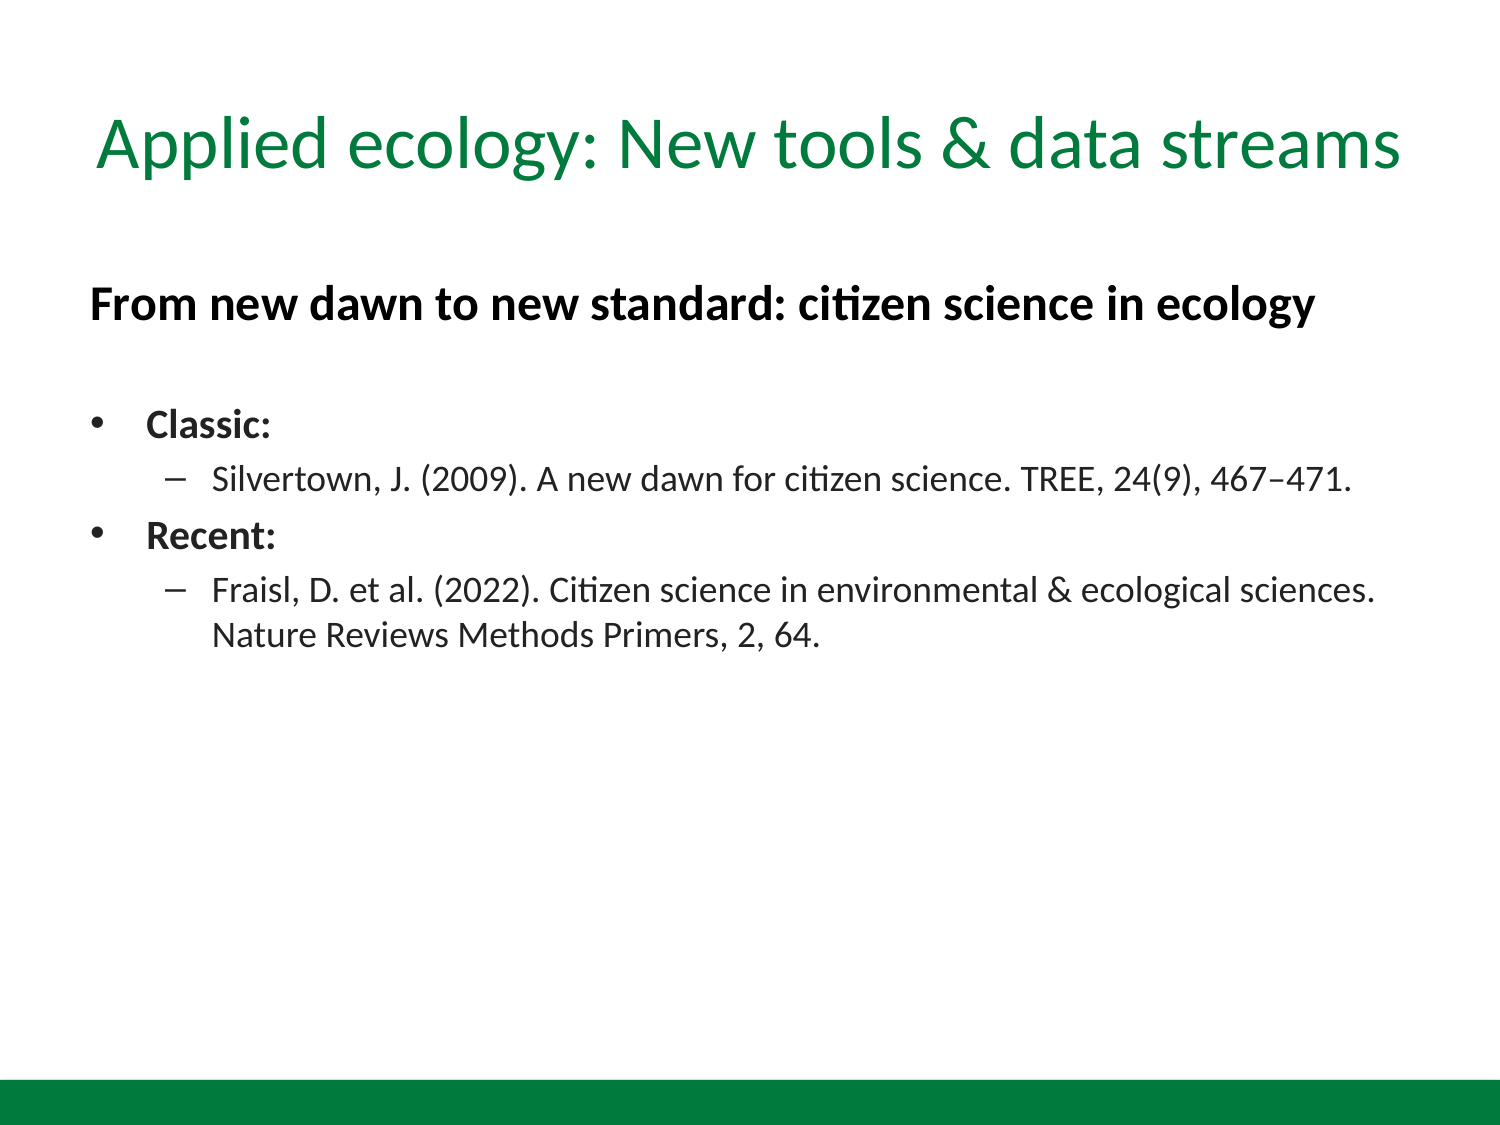

# Applied ecology: New tools & data streams
From new dawn to new standard: citizen science in ecology

Classic:
Silvertown, J. (2009). A new dawn for citizen science. TREE, 24(9), 467–471.
Recent:
Fraisl, D. et al. (2022). Citizen science in environmental & ecological sciences. Nature Reviews Methods Primers, 2, 64.